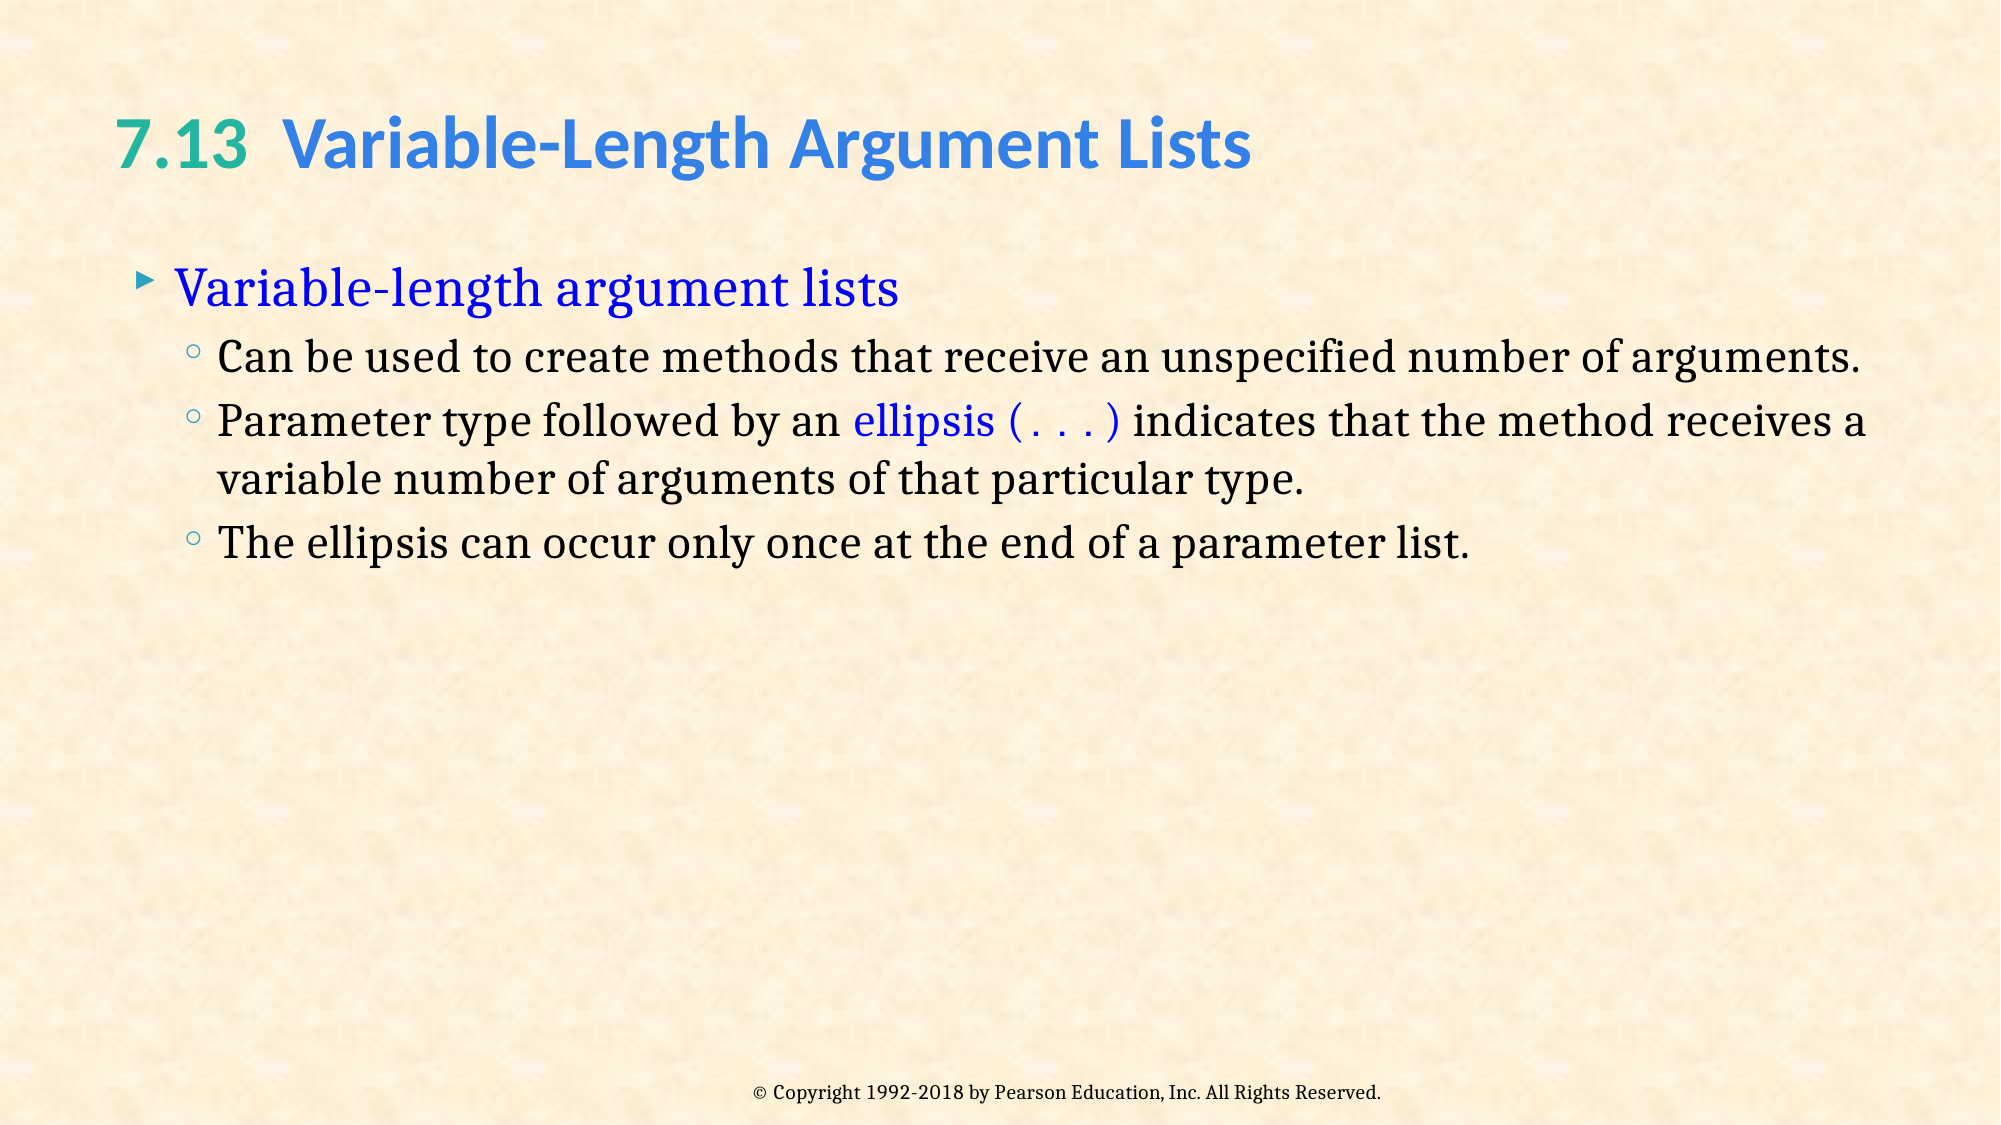

# 7.13  Variable-Length Argument Lists
Variable-length argument lists
Can be used to create methods that receive an unspecified number of arguments.
Parameter type followed by an ellipsis (...) indicates that the method receives a variable number of arguments of that particular type.
The ellipsis can occur only once at the end of a parameter list.
© Copyright 1992-2018 by Pearson Education, Inc. All Rights Reserved.